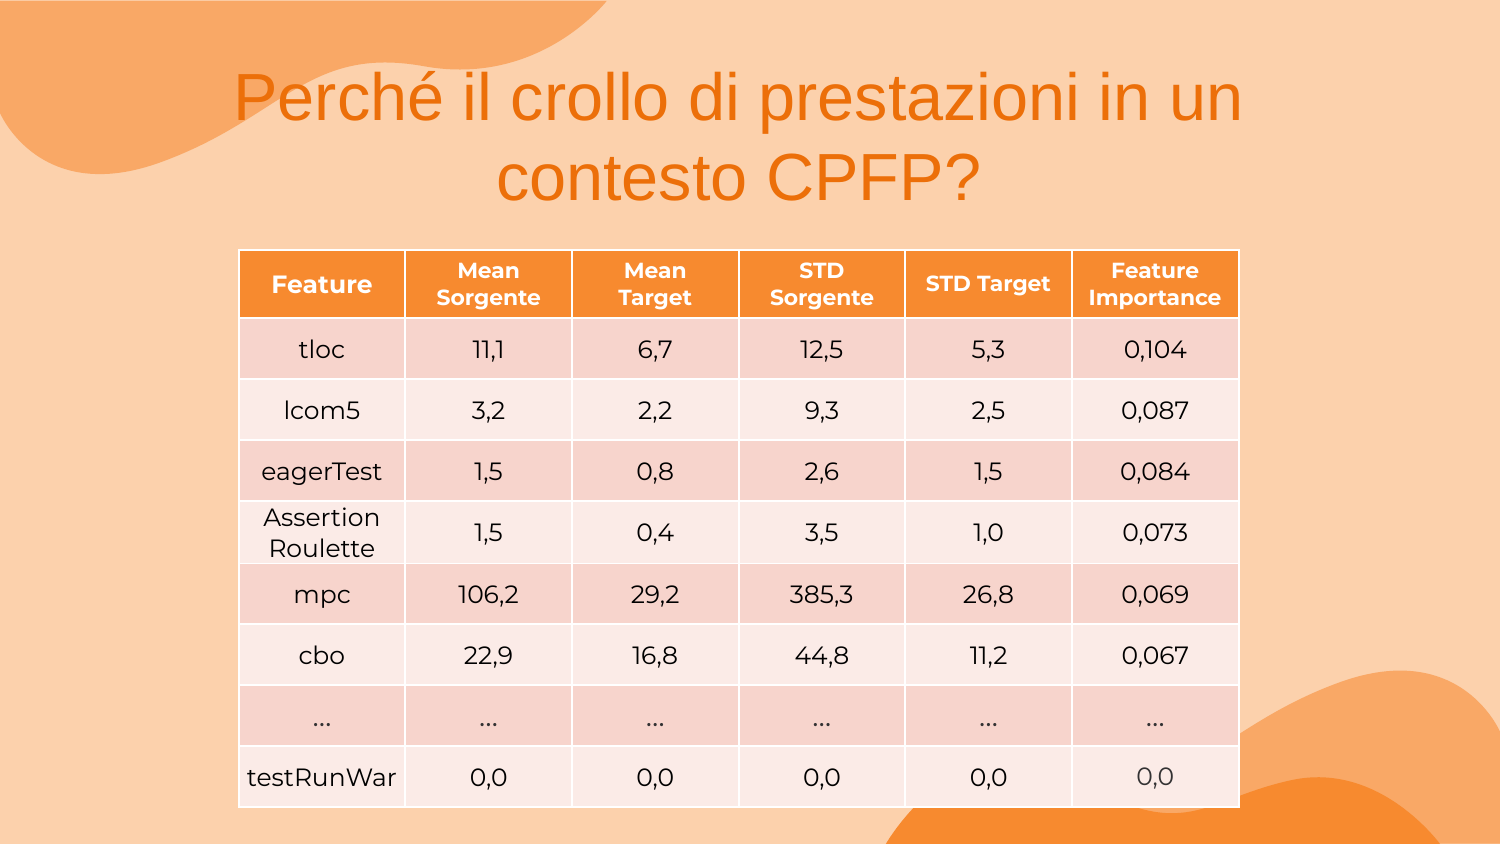

# Perché il crollo di prestazioni in un contesto CPFP?
| Feature | Mean Sorgente | Mean Target | STD Sorgente | STD Target | Feature Importance |
| --- | --- | --- | --- | --- | --- |
| tloc | 11,1 | 6,7 | 12,5 | 5,3 | 0,104 |
| lcom5 | 3,2 | 2,2 | 9,3 | 2,5 | 0,087 |
| eagerTest | 1,5 | 0,8 | 2,6 | 1,5 | 0,084 |
| Assertion Roulette | 1,5 | 0,4 | 3,5 | 1,0 | 0,073 |
| mpc | 106,2 | 29,2 | 385,3 | 26,8 | 0,069 |
| cbo | 22,9 | 16,8 | 44,8 | 11,2 | 0,067 |
| … | … | … | … | … | … |
| testRunWar | 0,0 | 0,0 | 0,0 | 0,0 | 0,0 |